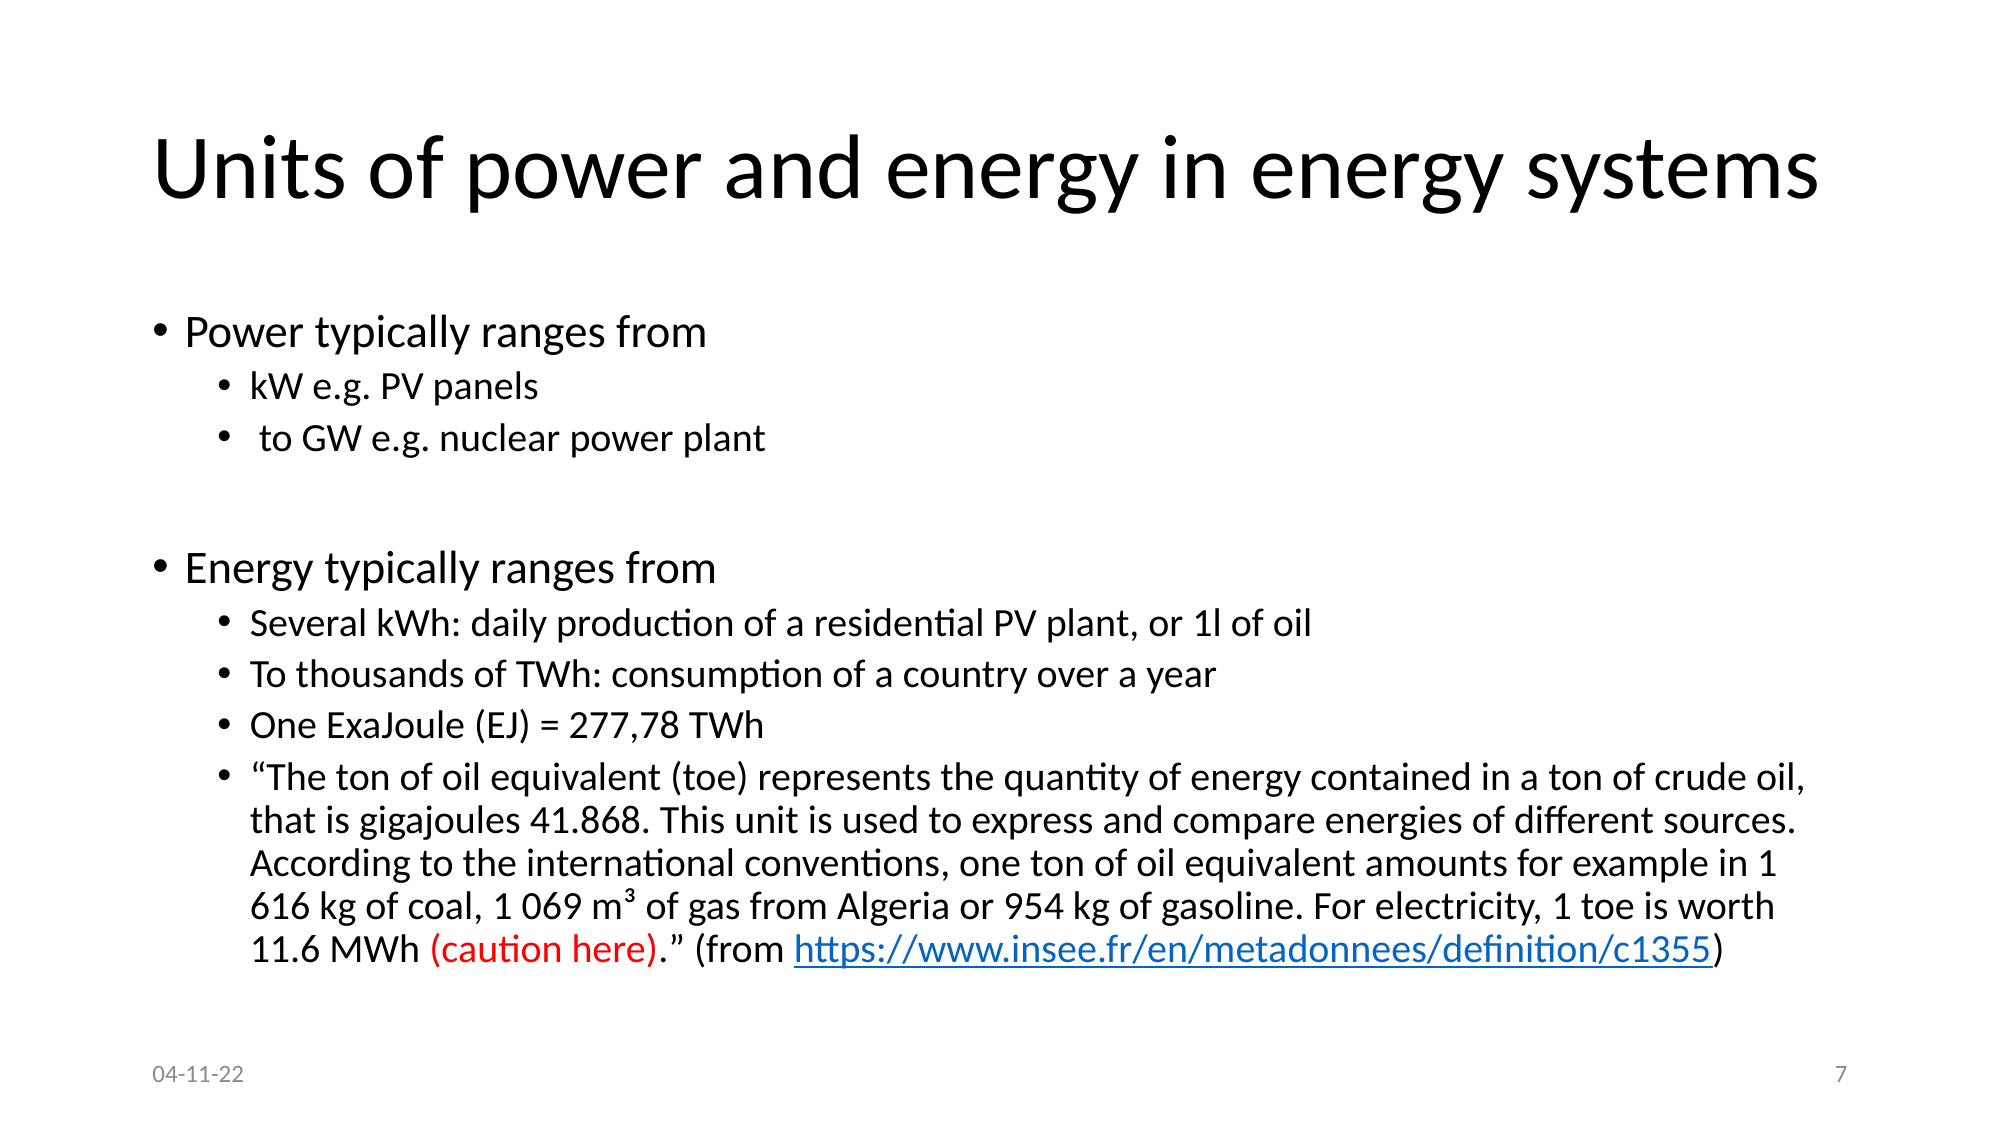

# Units of power and energy in energy systems
Power typically ranges from
kW e.g. PV panels
 to GW e.g. nuclear power plant

Energy typically ranges from
Several kWh: daily production of a residential PV plant, or 1l of oil
To thousands of TWh: consumption of a country over a year
One ExaJoule (EJ) = 277,78 TWh
“The ton of oil equivalent (toe) represents the quantity of energy contained in a ton of crude oil, that is gigajoules 41.868. This unit is used to express and compare energies of different sources. According to the international conventions, one ton of oil equivalent amounts for example in 1 616 kg of coal, 1 069 m³ of gas from Algeria or 954 kg of gasoline. For electricity, 1 toe is worth 11.6 MWh (caution here).” (from https://www.insee.fr/en/metadonnees/definition/c1355)

04-11-22
7